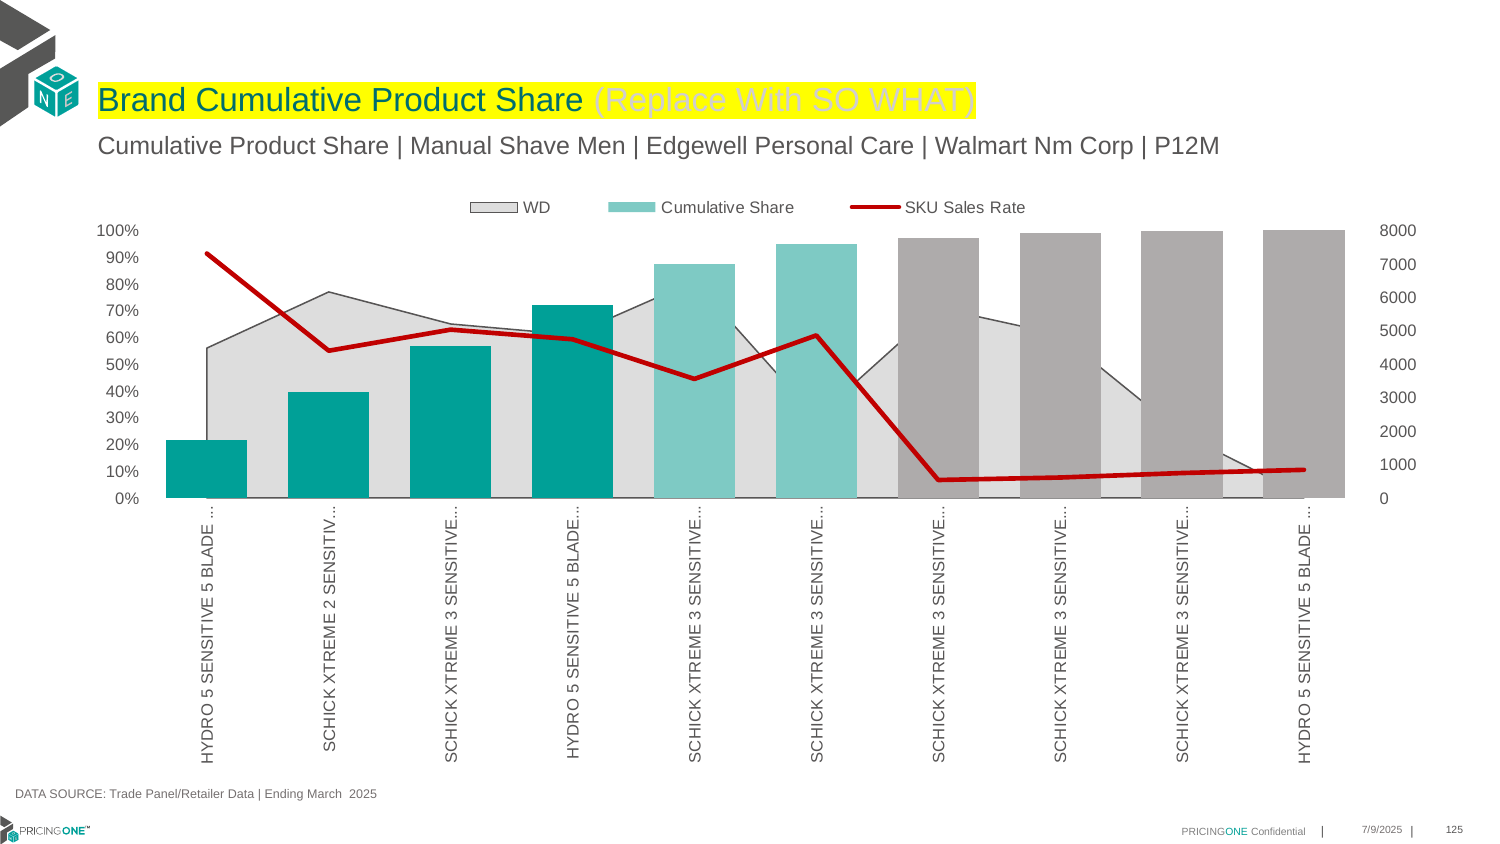

# Brand Cumulative Product Share (Replace With SO WHAT)
Cumulative Product Share | Manual Shave Men | Edgewell Personal Care | Walmart Nm Corp | P12M

### Chart

| Category | WD | Cumulative Share | SKU Sales Rate |
|---|---|---|---|
| HYDRO 5 SENSITIVE 5 BLADE REFILL SENSITIVE 6CT | 0.56 | 0.21606750726916477 | 7307.553571428571 |
| SCHICK XTREME 2 SENSITIVE 2 BLADE DISPOSABLE NORMAL 12CT | 0.77 | 0.3949816231502372 | 4400.727272727273 |
| SCHICK XTREME 3 SENSITIVE GREEN 3 BLADE DISPOSABLE SENSITIVE 8CT | 0.65 | 0.5676543156425246 | 5031.307692307692 |
| HYDRO 5 SENSITIVE 5 BLADE RAZOR SENSITIVE 3CT | 0.61 | 0.7204274221353262 | 4743.377049180328 |
| SCHICK XTREME 3 SENSITIVE BLACK 3 BLADE DISPOSABLE SENSITIVE 4CT | 0.81 | 0.8725774950777712 | 3557.604938271605 |
| SCHICK XTREME 3 SENSITIVE BLACK GREEN 3 BLADE DISPOSABLE SENSITIVE 12CT | 0.3 | 0.9495580421751476 | 4859.933333333333 |
| SCHICK XTREME 3 SENSITIVE GREEN BLACK 3 BLADE DISPOSABLE SENSITIVE 4CT | 0.71 | 0.9696677699992452 | 536.4366197183099 |
| SCHICK XTREME 3 SENSITIVE GREEN BLACK 3 BLADE DISPOSABLE SENSITIVE 8CT | 0.61 | 0.9893012467534938 | 609.5901639344262 |
| SCHICK XTREME 3 SENSITIVE GREEN BLACK 3 BLADE DISPOSABLE SENSITIVE 12CT | 0.24 | 0.9987233092163033 | 743.5416666666666 |
| HYDRO 5 SENSITIVE 5 BLADE REFILL SENSITIVE 4CT | 0.01 | 0.9996488836347568 | 839.0 |
DATA SOURCE: Trade Panel/Retailer Data | Ending March  2025

7/9/2025
125